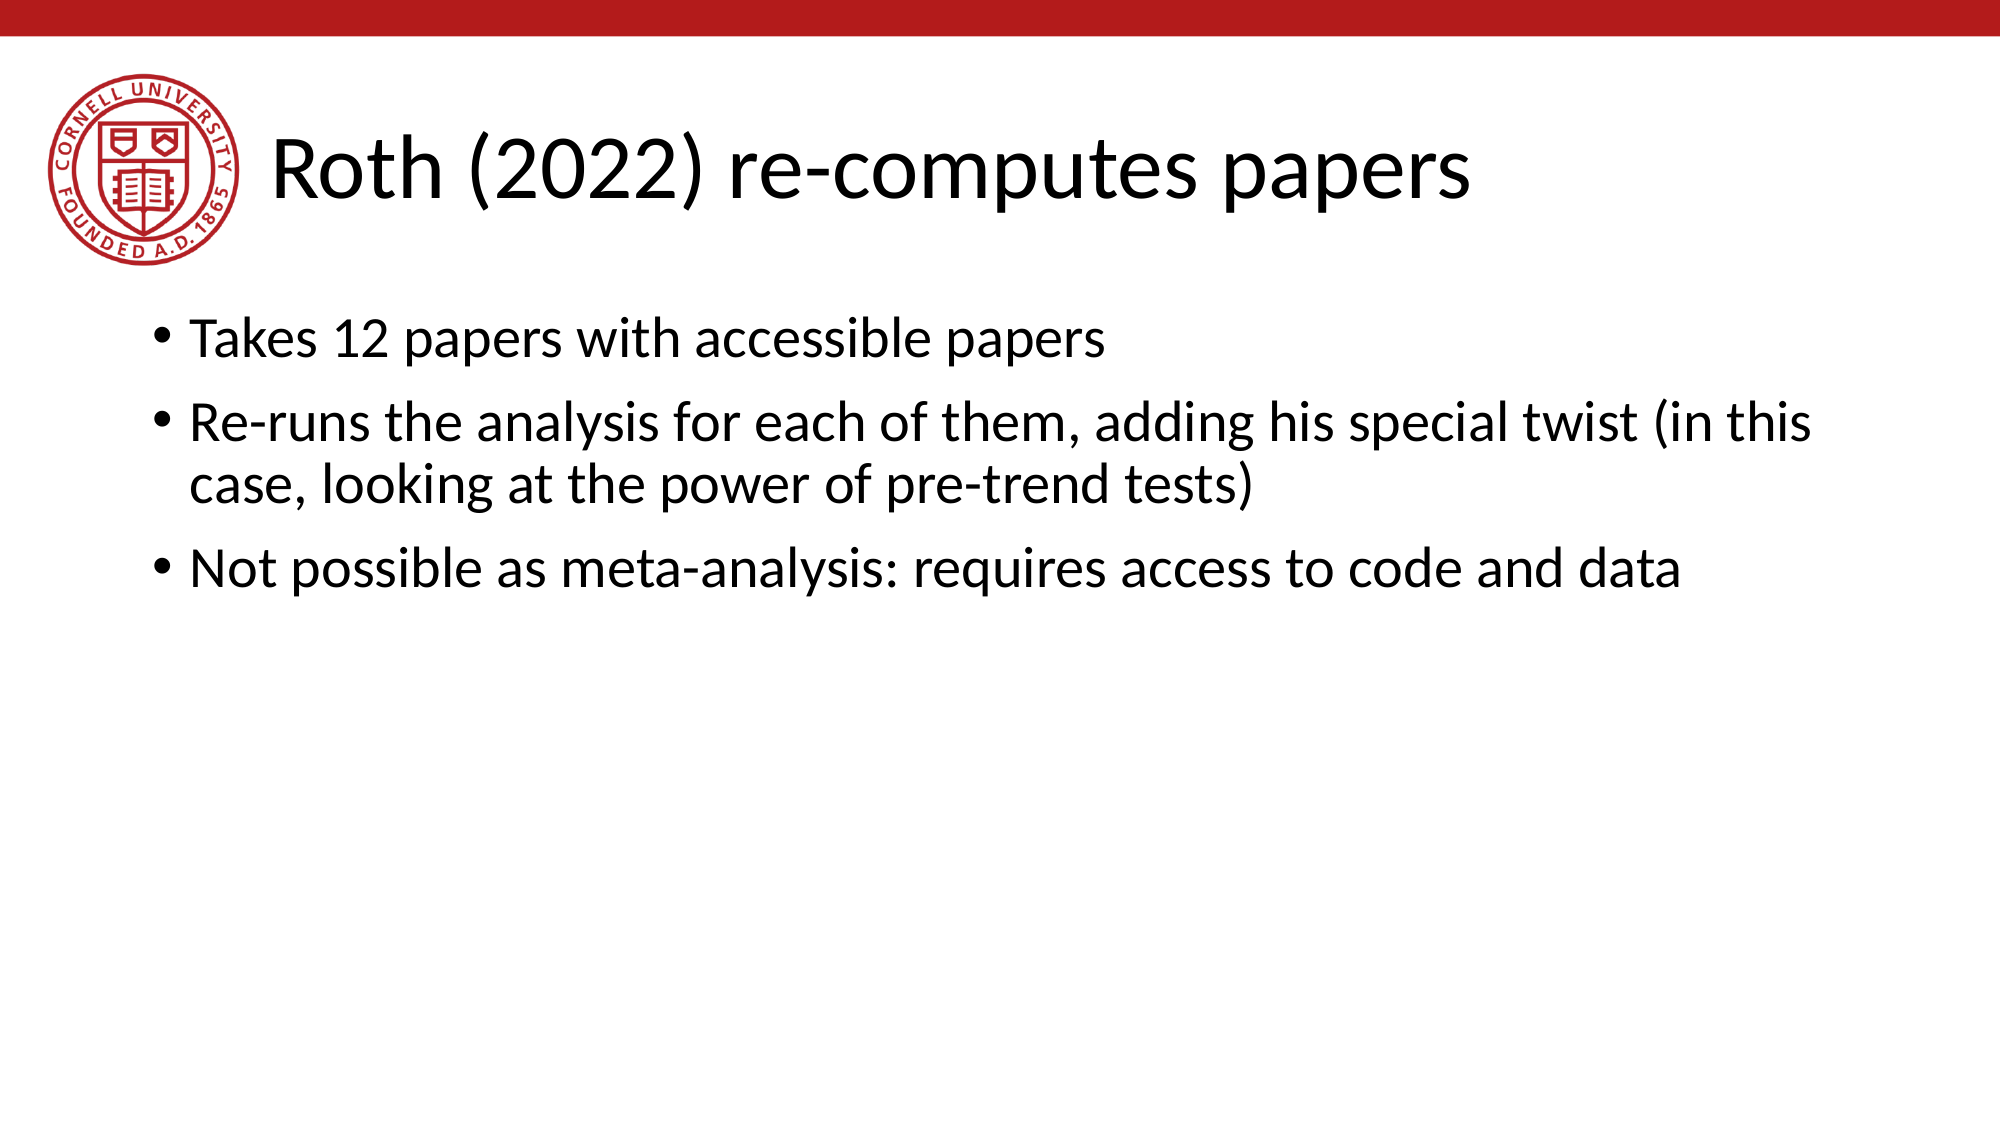

# Roth (2022) re-computes papers
Takes 12 papers with accessible papers
Re-runs the analysis for each of them, adding his special twist (in this case, looking at the power of pre-trend tests)
Not possible as meta-analysis: requires access to code and data